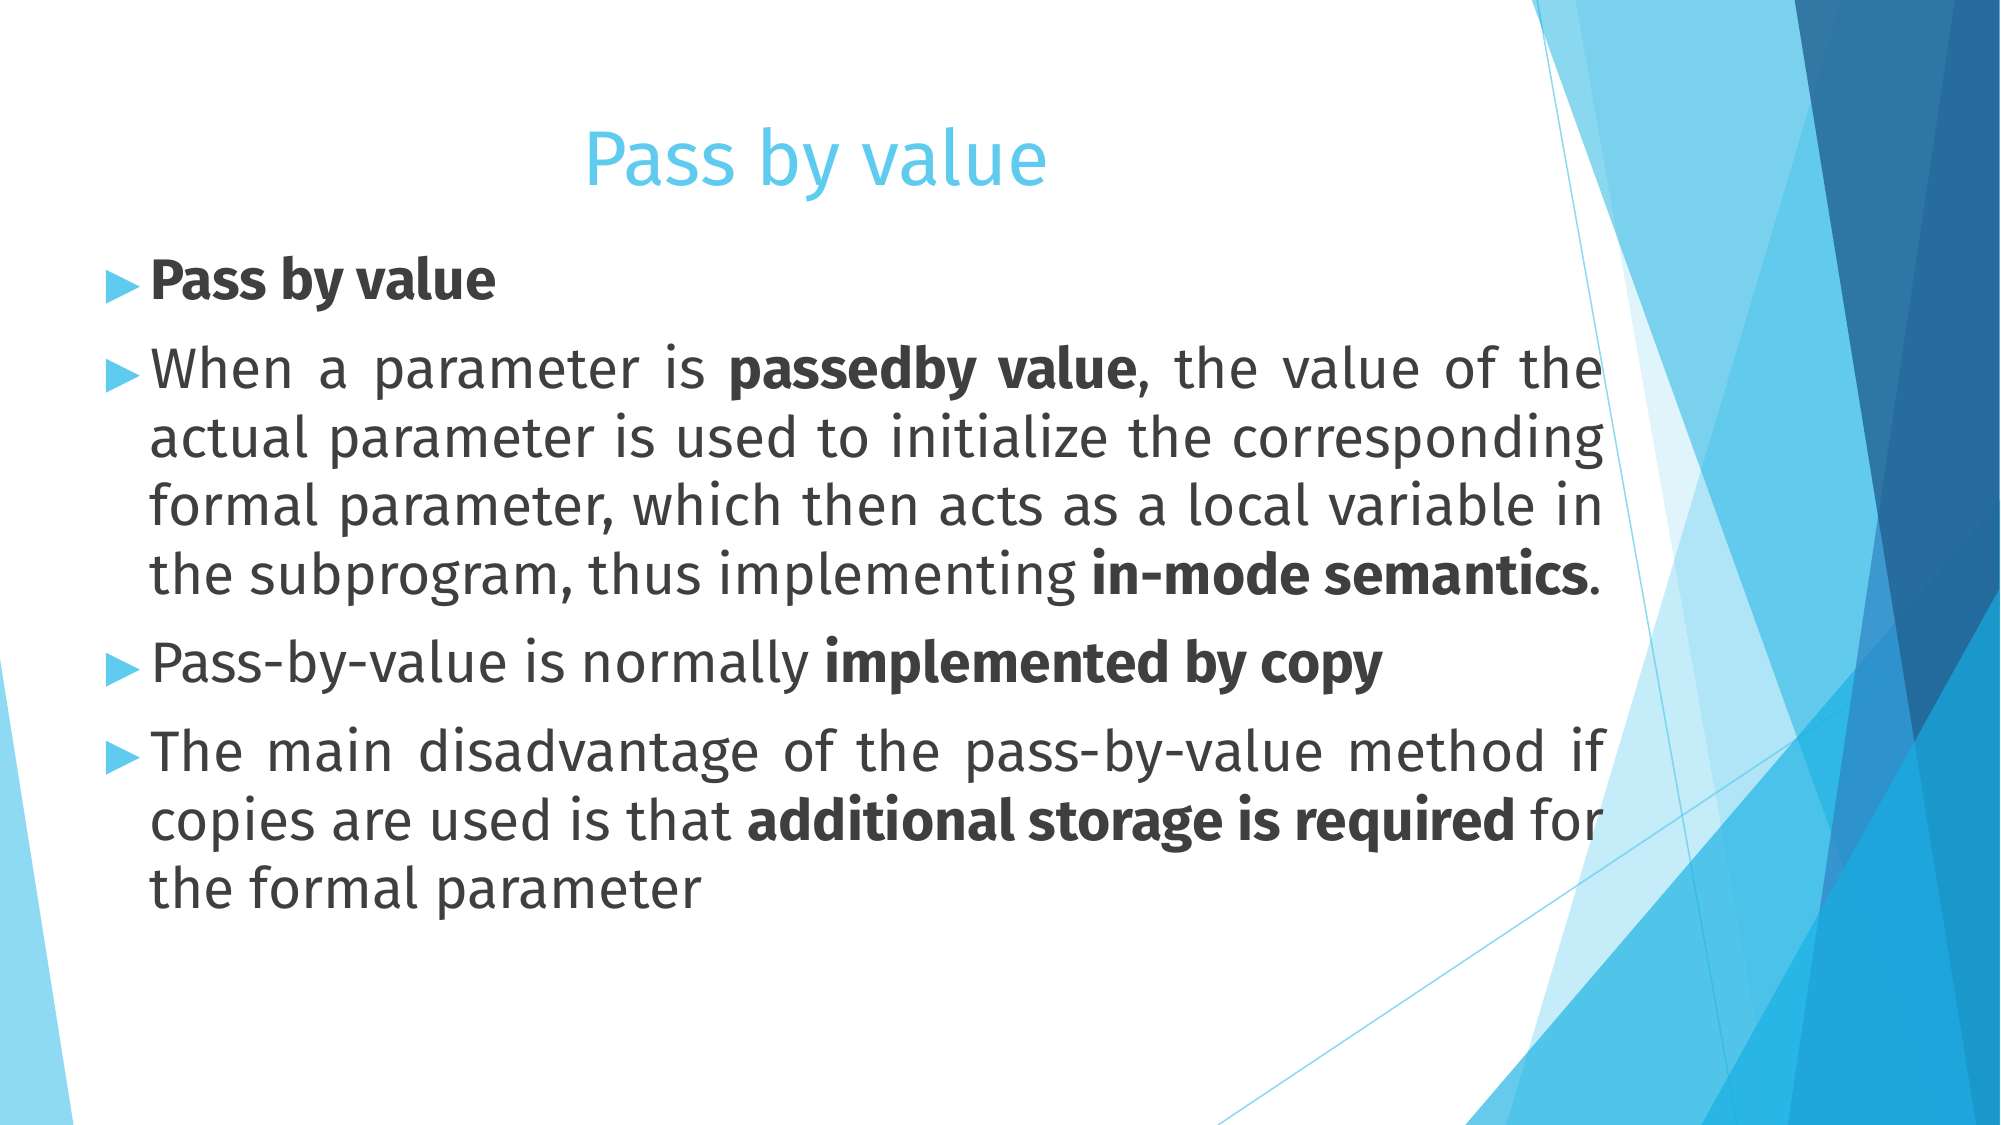

# Pass by value
Pass by value
When a parameter is passedby value, the value of the actual parameter is used to initialize the corresponding formal parameter, which then acts as a local variable in the subprogram, thus implementing in-mode semantics.
Pass-by-value is normally implemented by copy
The main disadvantage of the pass-by-value method if copies are used is that additional storage is required for the formal parameter